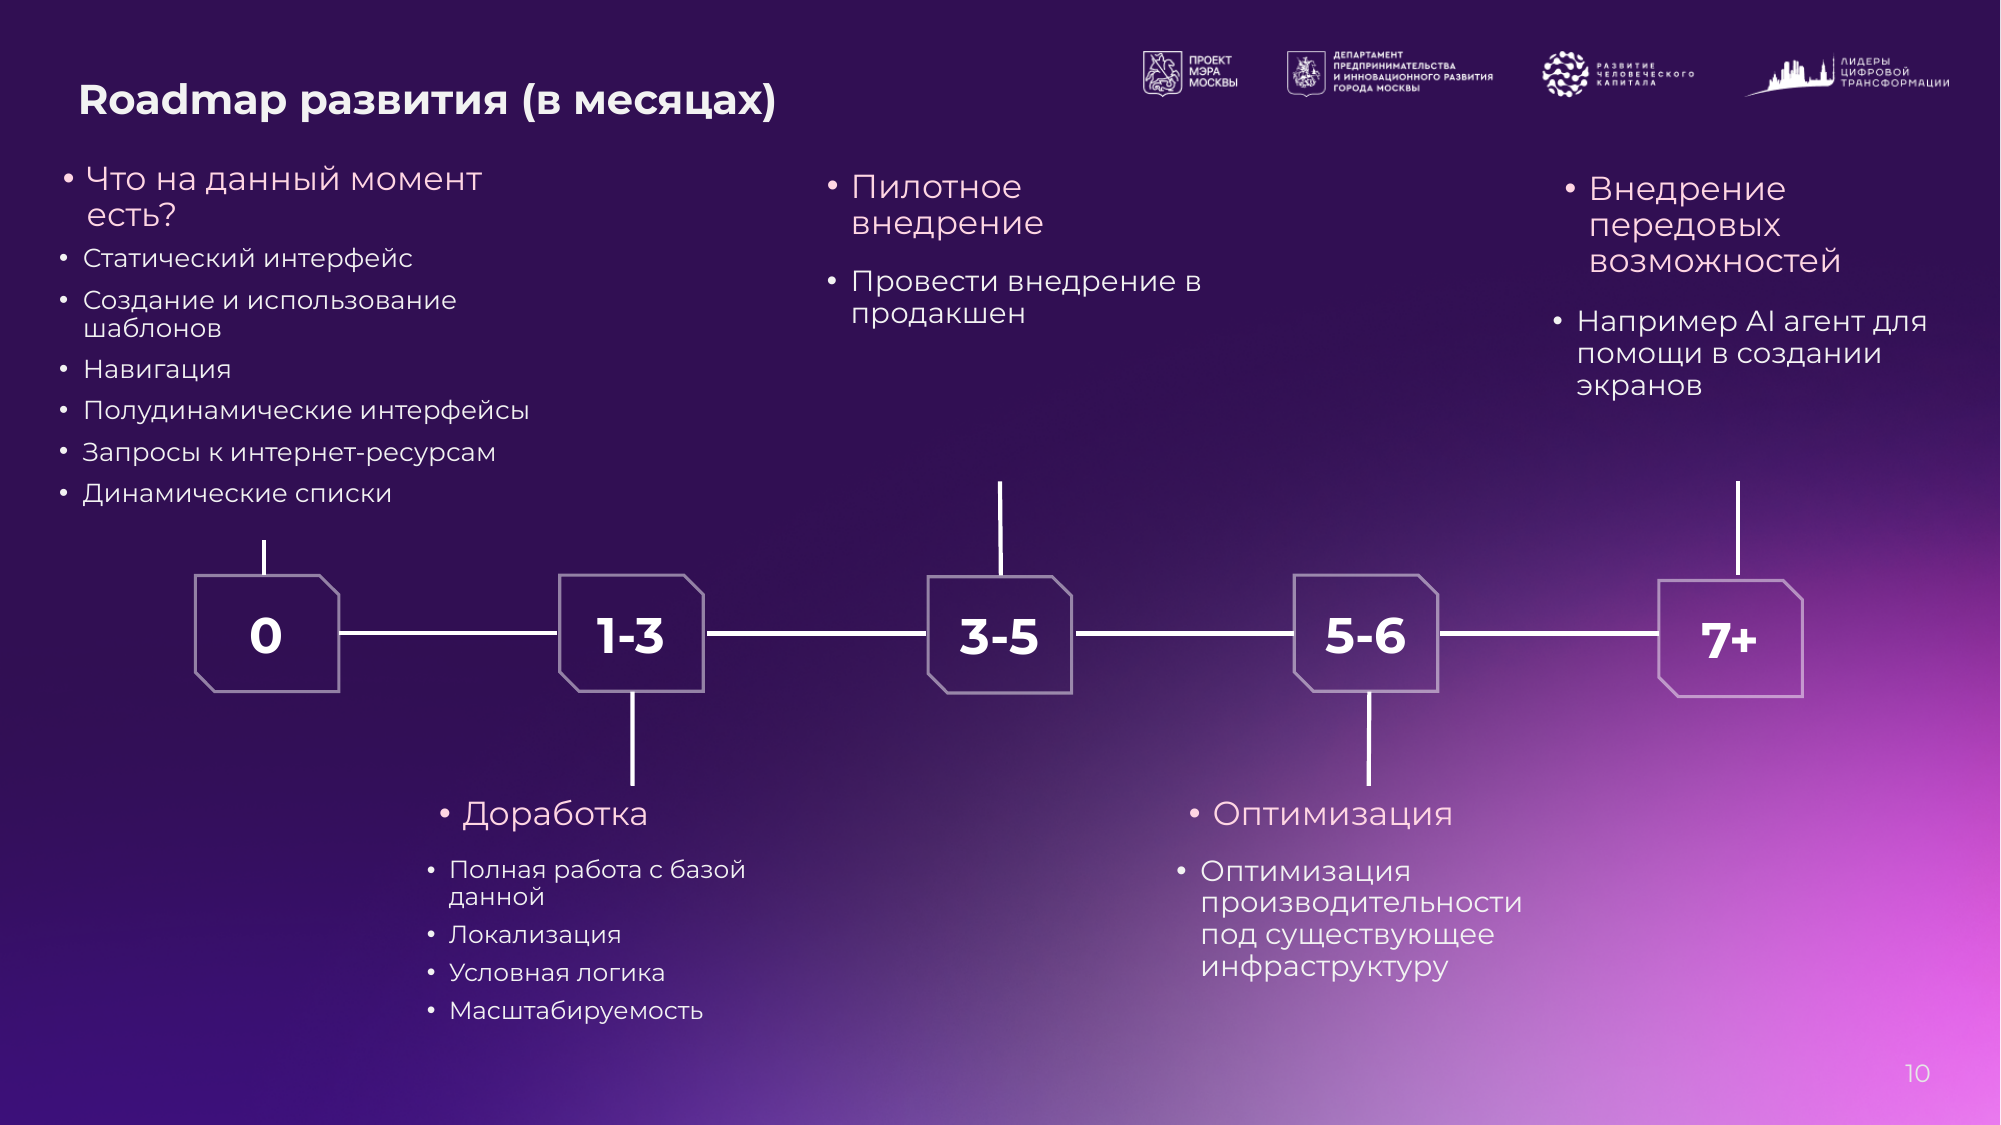

# Roadmap развития (в месяцах)
Что на данный момент есть?
Пилотное внедрение
Внедрение передовых возможностей
Статический интерфейс
Создание и использование шаблонов
Навигация
Полудинамические интерфейсы
Запросы к интернет-ресурсам
Динамические списки
Провести внедрение в продакшен
Например AI агент для помощи в создании экранов
5-6
1-3
0
3-5
7+
Доработка
Оптимизация
Оптимизация производительности  под существующее  инфраструктуру
Полная работа с базой данной
Локализация
Условная логика
Масштабируемость
10